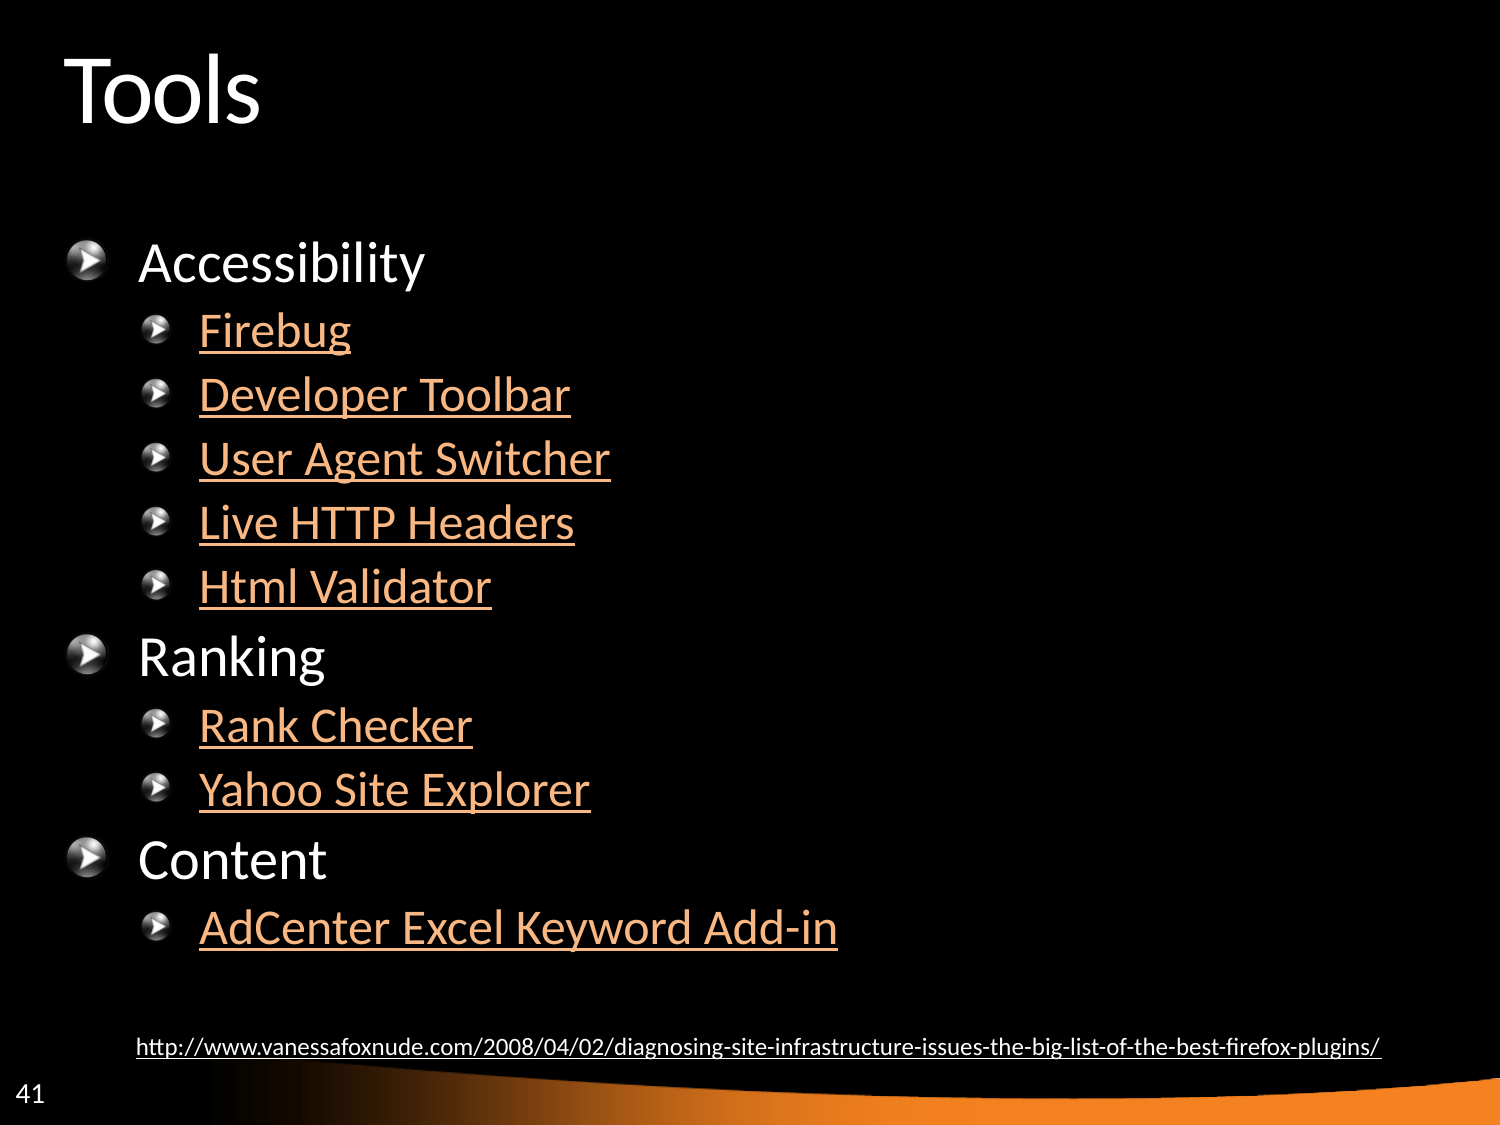

# Tools
Accessibility
Firebug
Developer Toolbar
User Agent Switcher
Live HTTP Headers
Html Validator
Ranking
Rank Checker
Yahoo Site Explorer
Content
AdCenter Excel Keyword Add-in
http://www.vanessafoxnude.com/2008/04/02/diagnosing-site-infrastructure-issues-the-big-list-of-the-best-firefox-plugins/